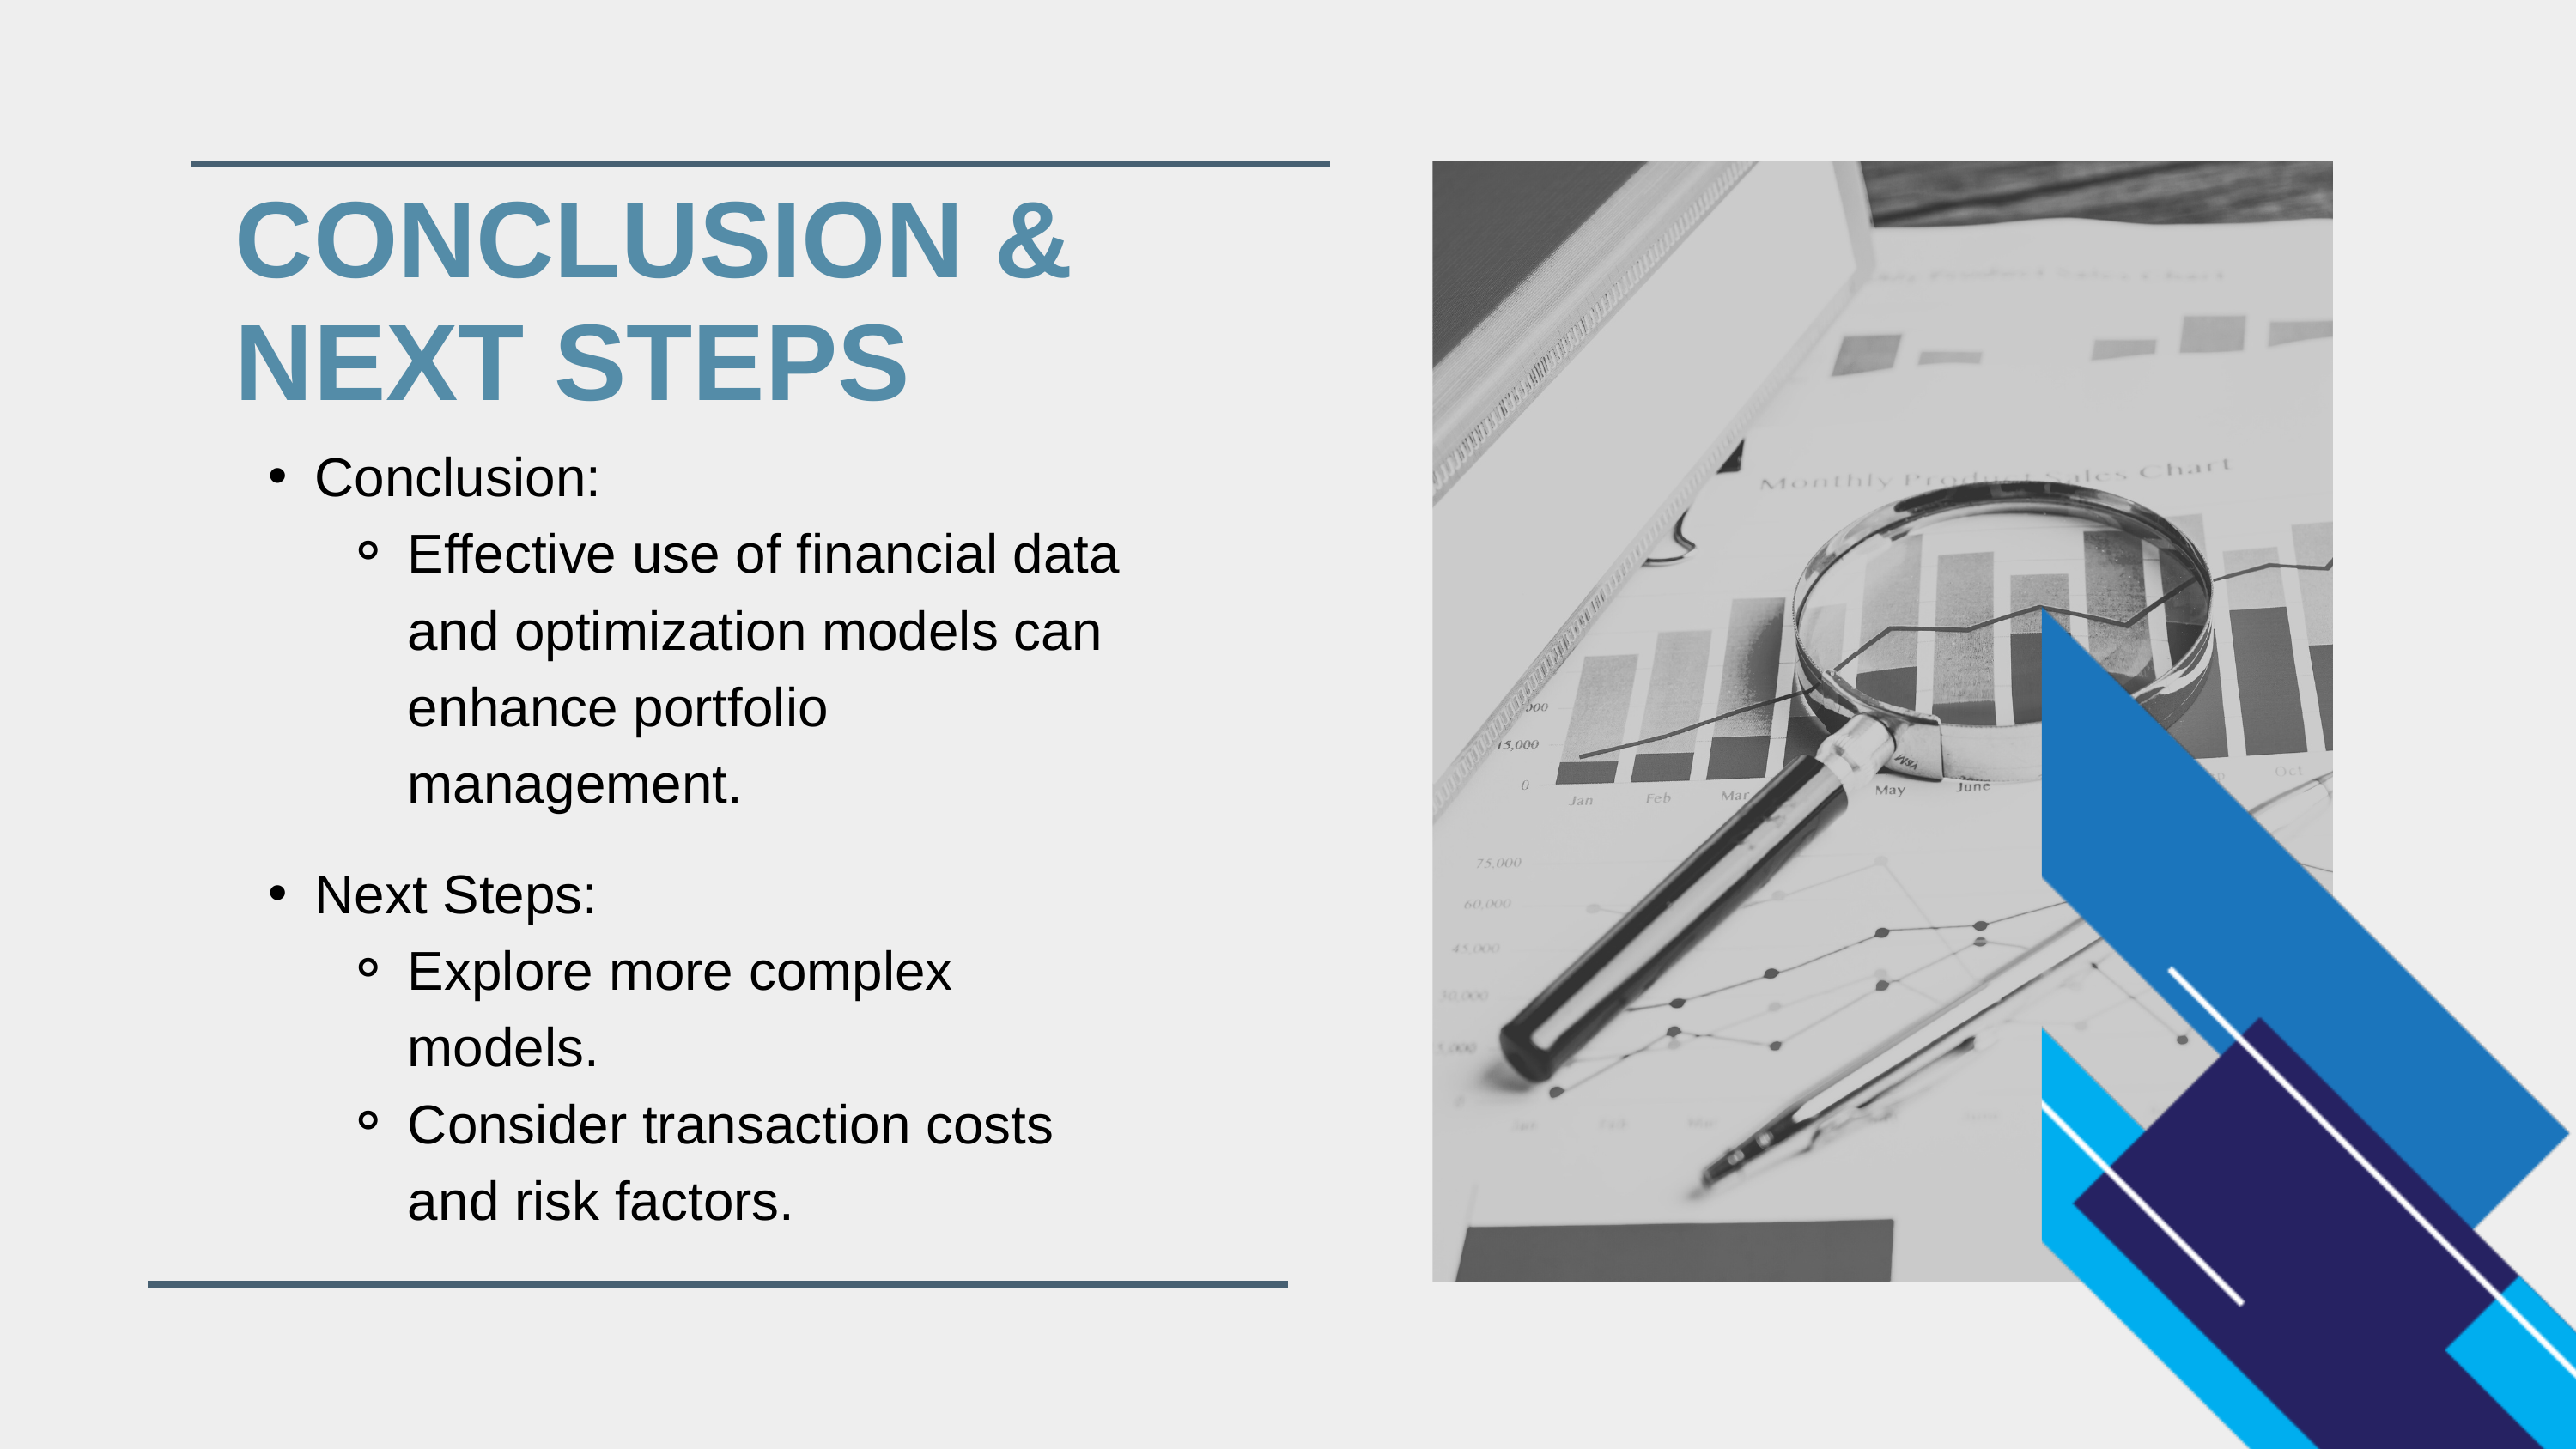

CONCLUSION & NEXT STEPS
Conclusion:
Effective use of financial data and optimization models can enhance portfolio management.

Next Steps:
Explore more complex models.
Consider transaction costs and risk factors.